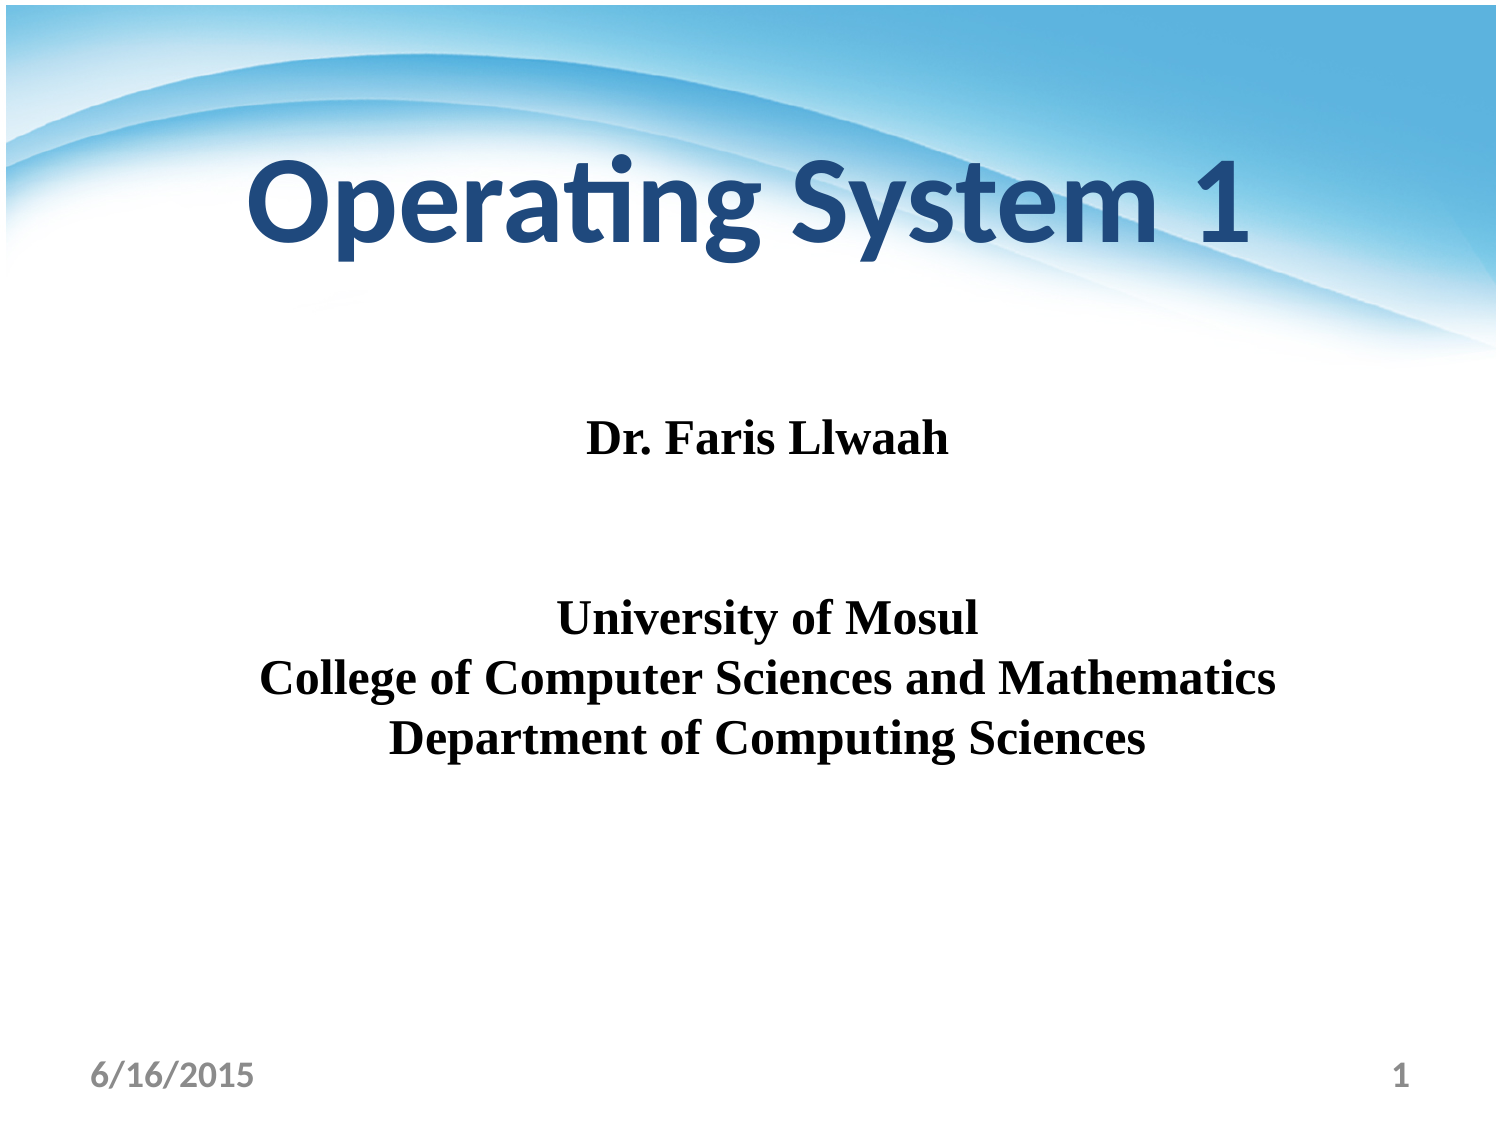

Operating System 1
Dr. Faris Llwaah

University of Mosul
College of Computer Sciences and Mathematics
Department of Computing Sciences

6/16/2015
1